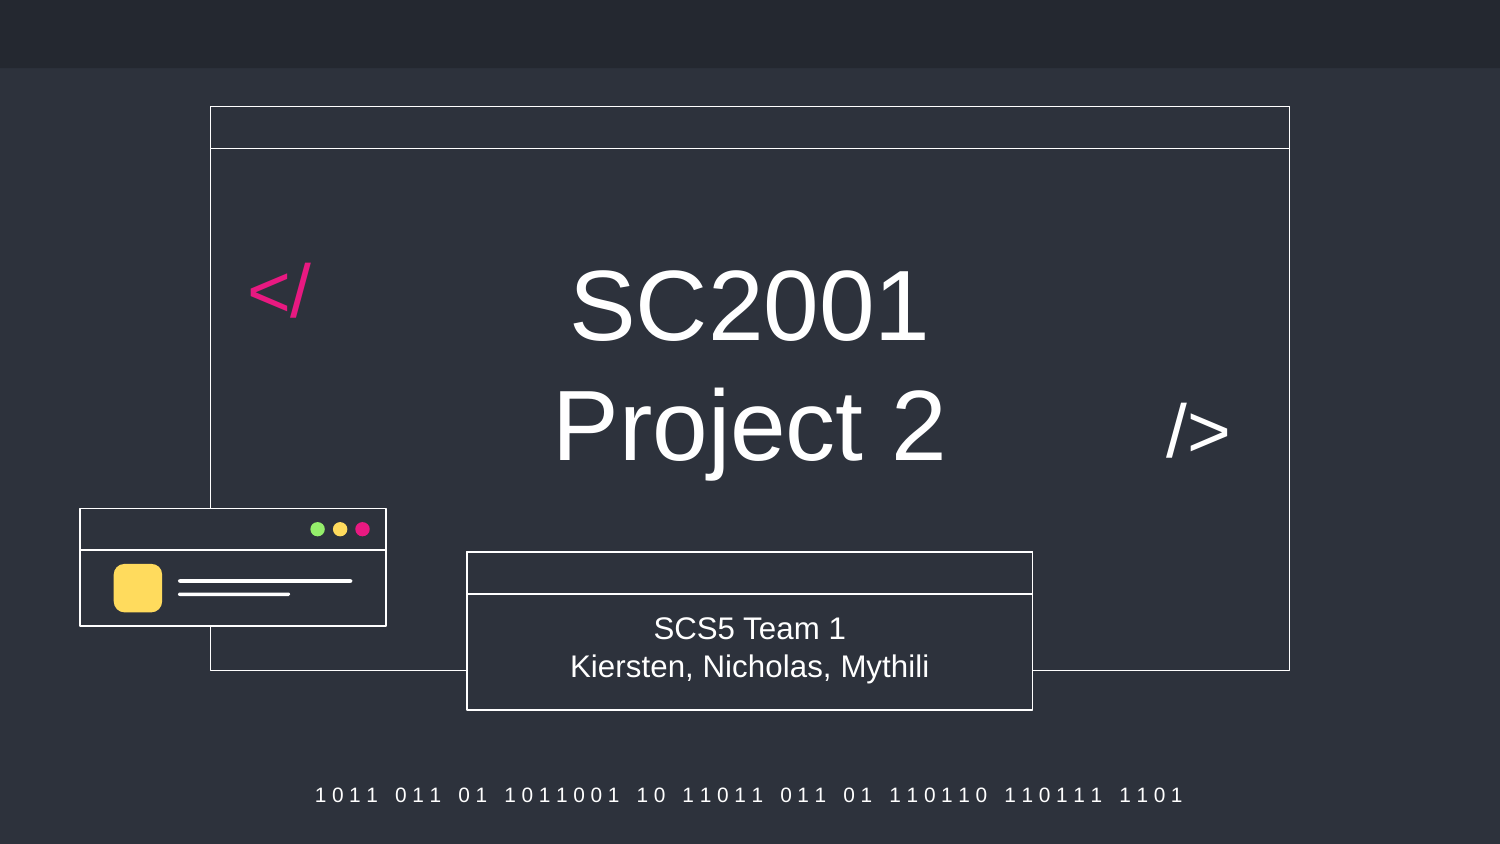

# SC2001
Project 2
</
/>

SCS5 Team 1
Kiersten, Nicholas, Mythili